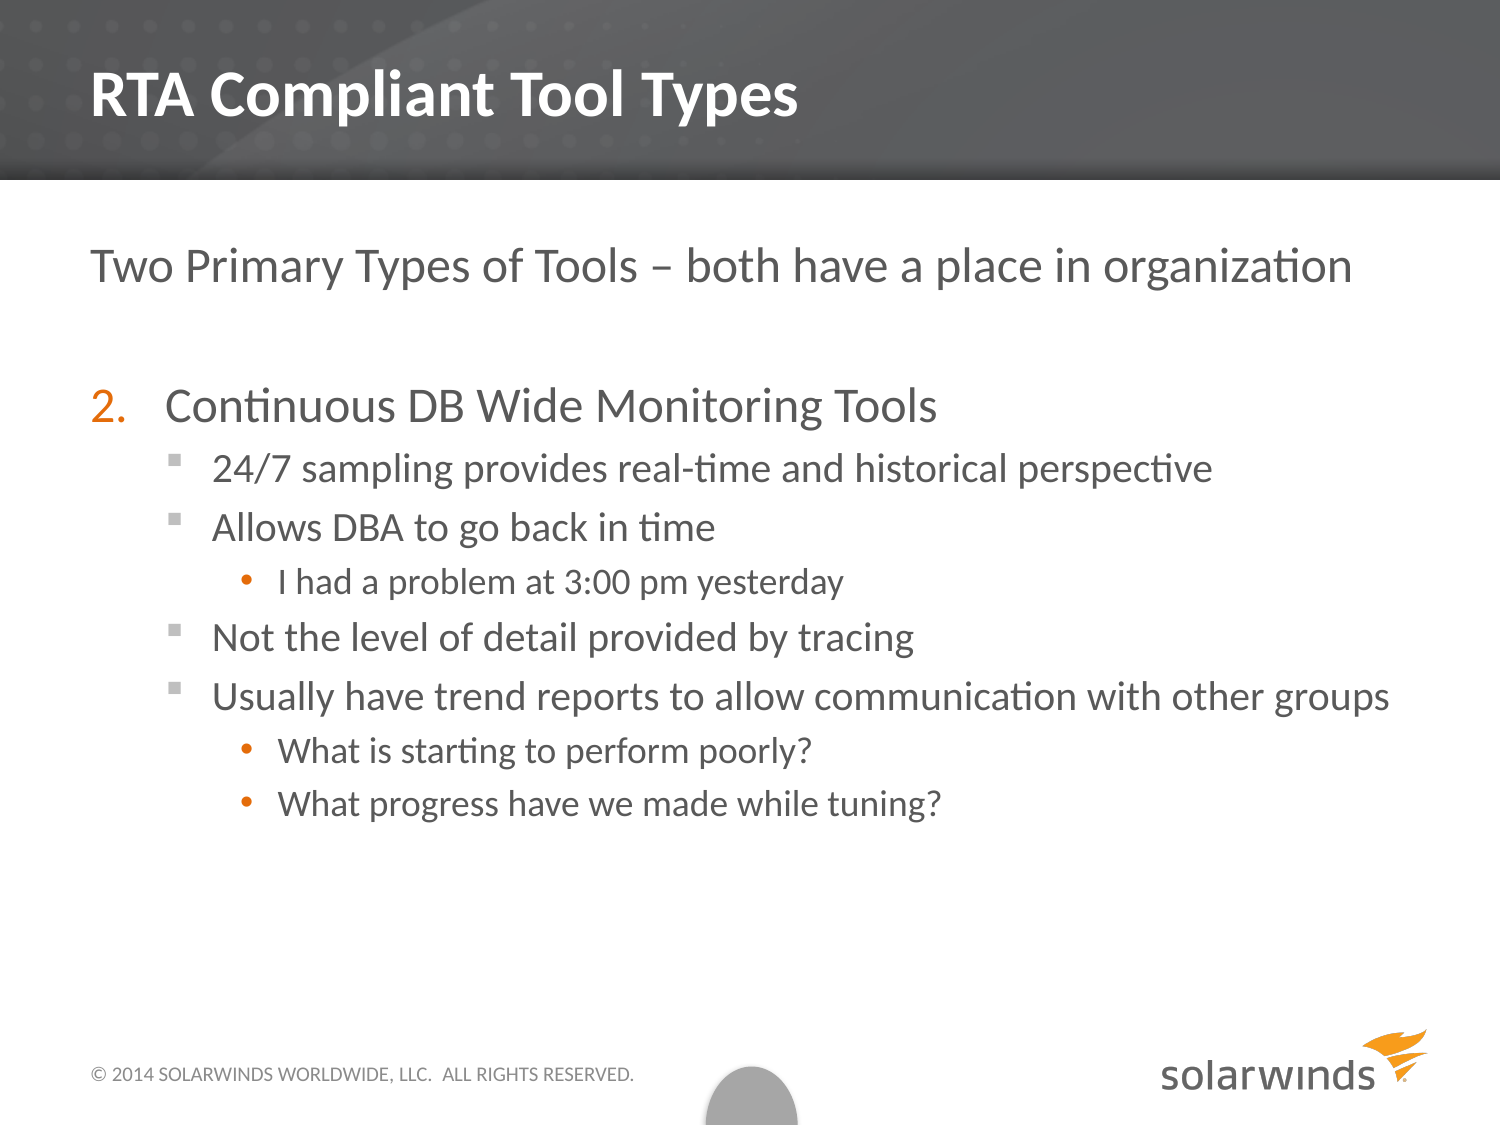

# RTA Compliant Tool Types
Two Primary Types of Tools – both have a place in organization

Continuous DB Wide Monitoring Tools
24/7 sampling provides real-time and historical perspective
Allows DBA to go back in time
I had a problem at 3:00 pm yesterday
Not the level of detail provided by tracing
Usually have trend reports to allow communication with other groups
What is starting to perform poorly?
What progress have we made while tuning?
© 2014 SOLARWINDS WORLDWIDE, LLC.  ALL RIGHTS RESERVED.